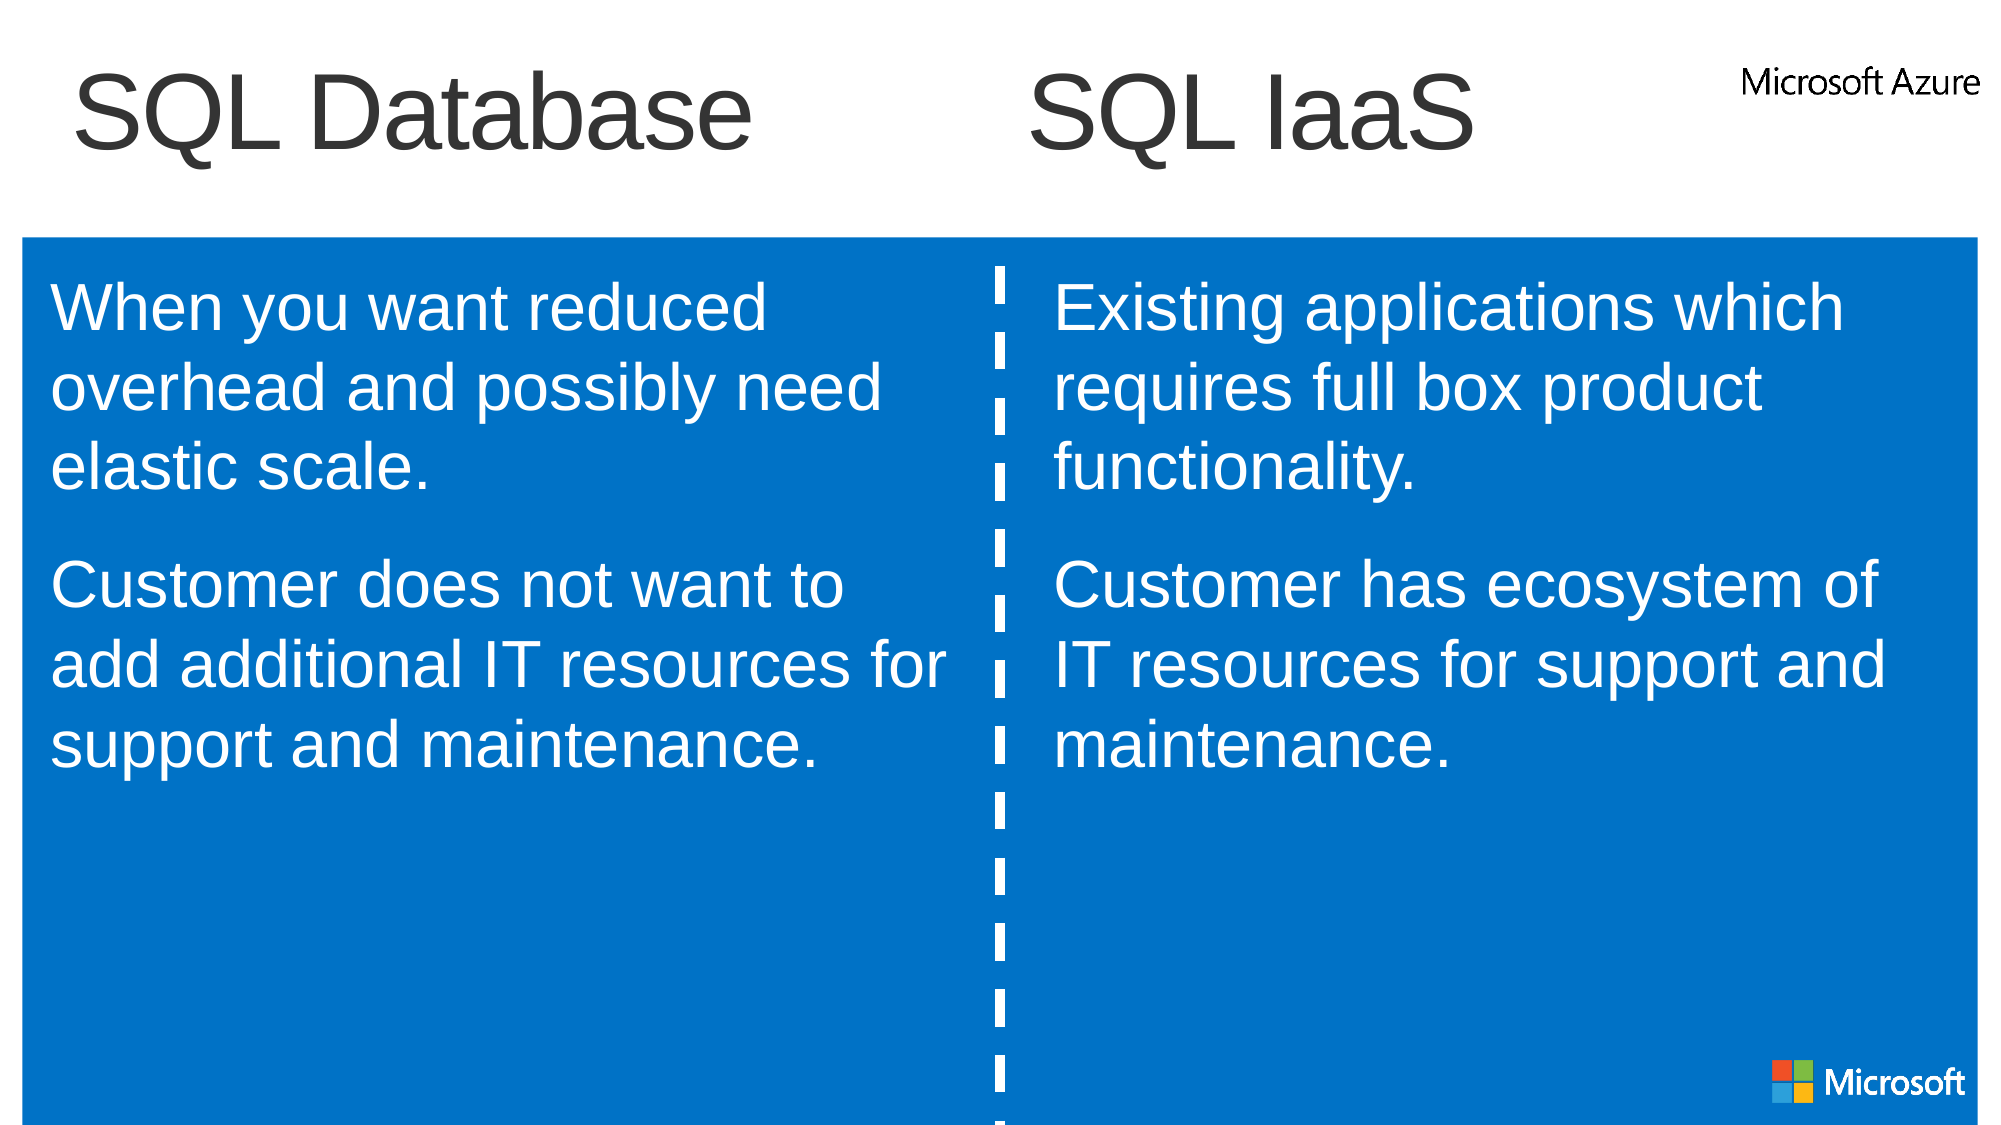

# SQL Database
SQL IaaS
When you want reduced overhead and possibly need elastic scale.
Customer does not want to add additional IT resources for support and maintenance.
Existing applications which requires full box product functionality.
Customer has ecosystem of IT resources for support and maintenance.